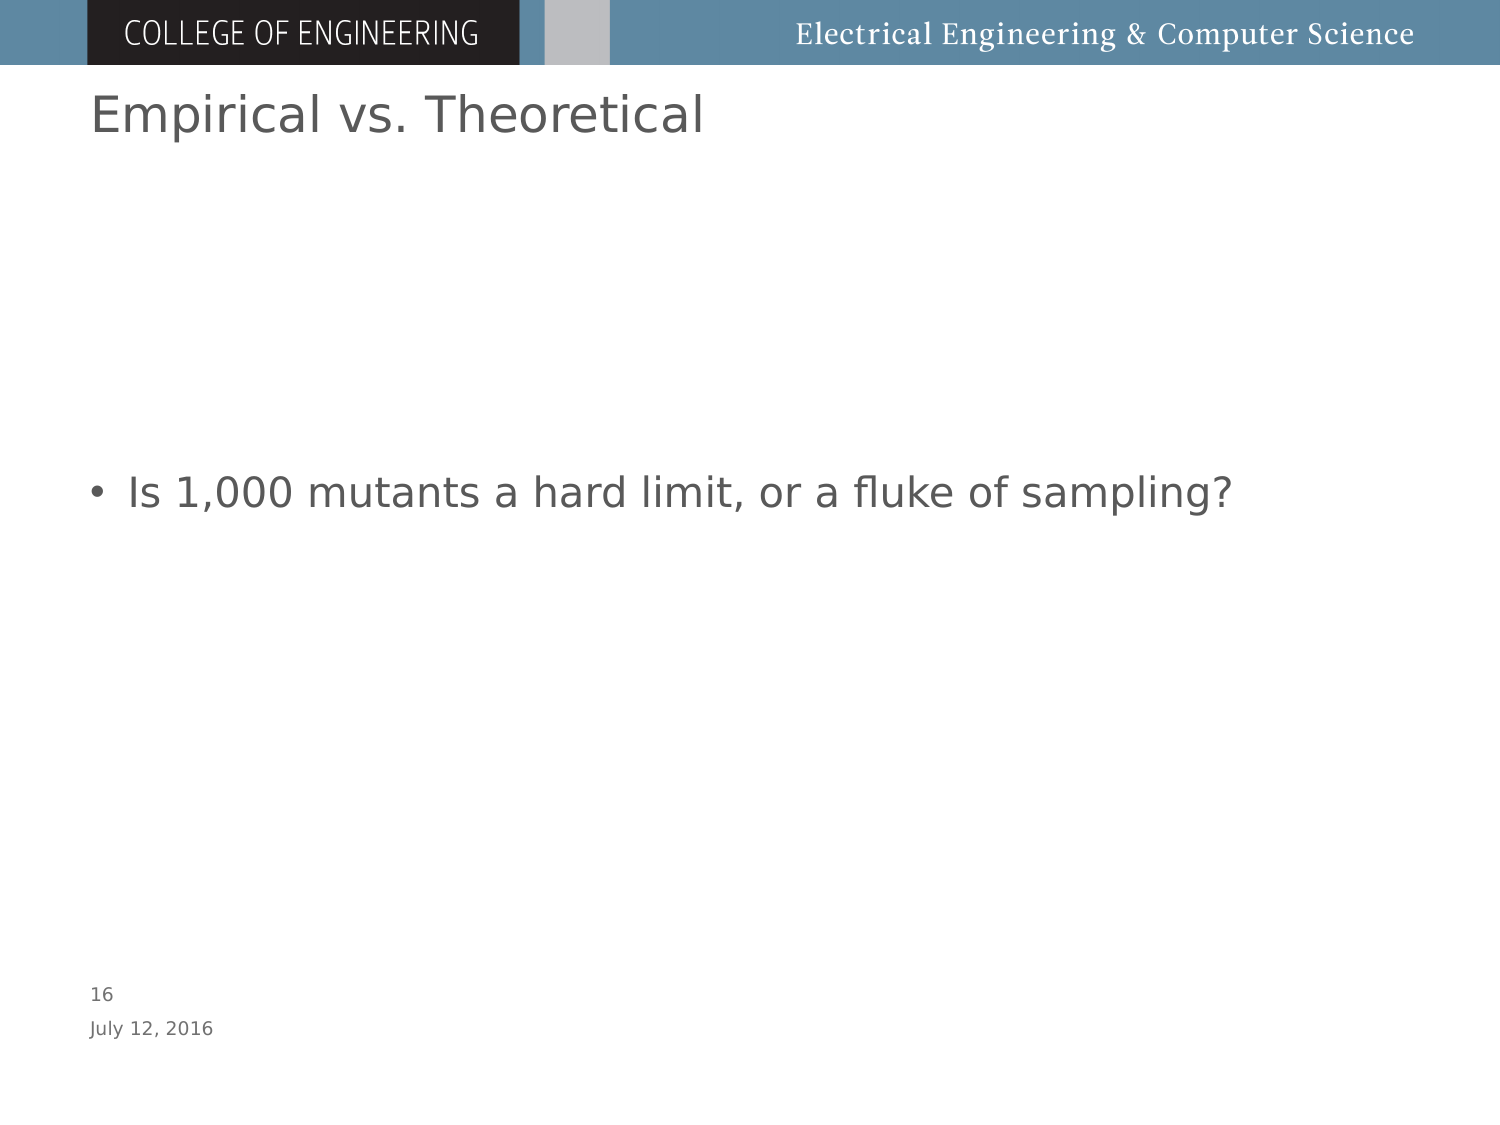

# Empirical vs. Theoretical

Is 1,000 mutants a hard limit, or a fluke of sampling?
16
July 12, 2016